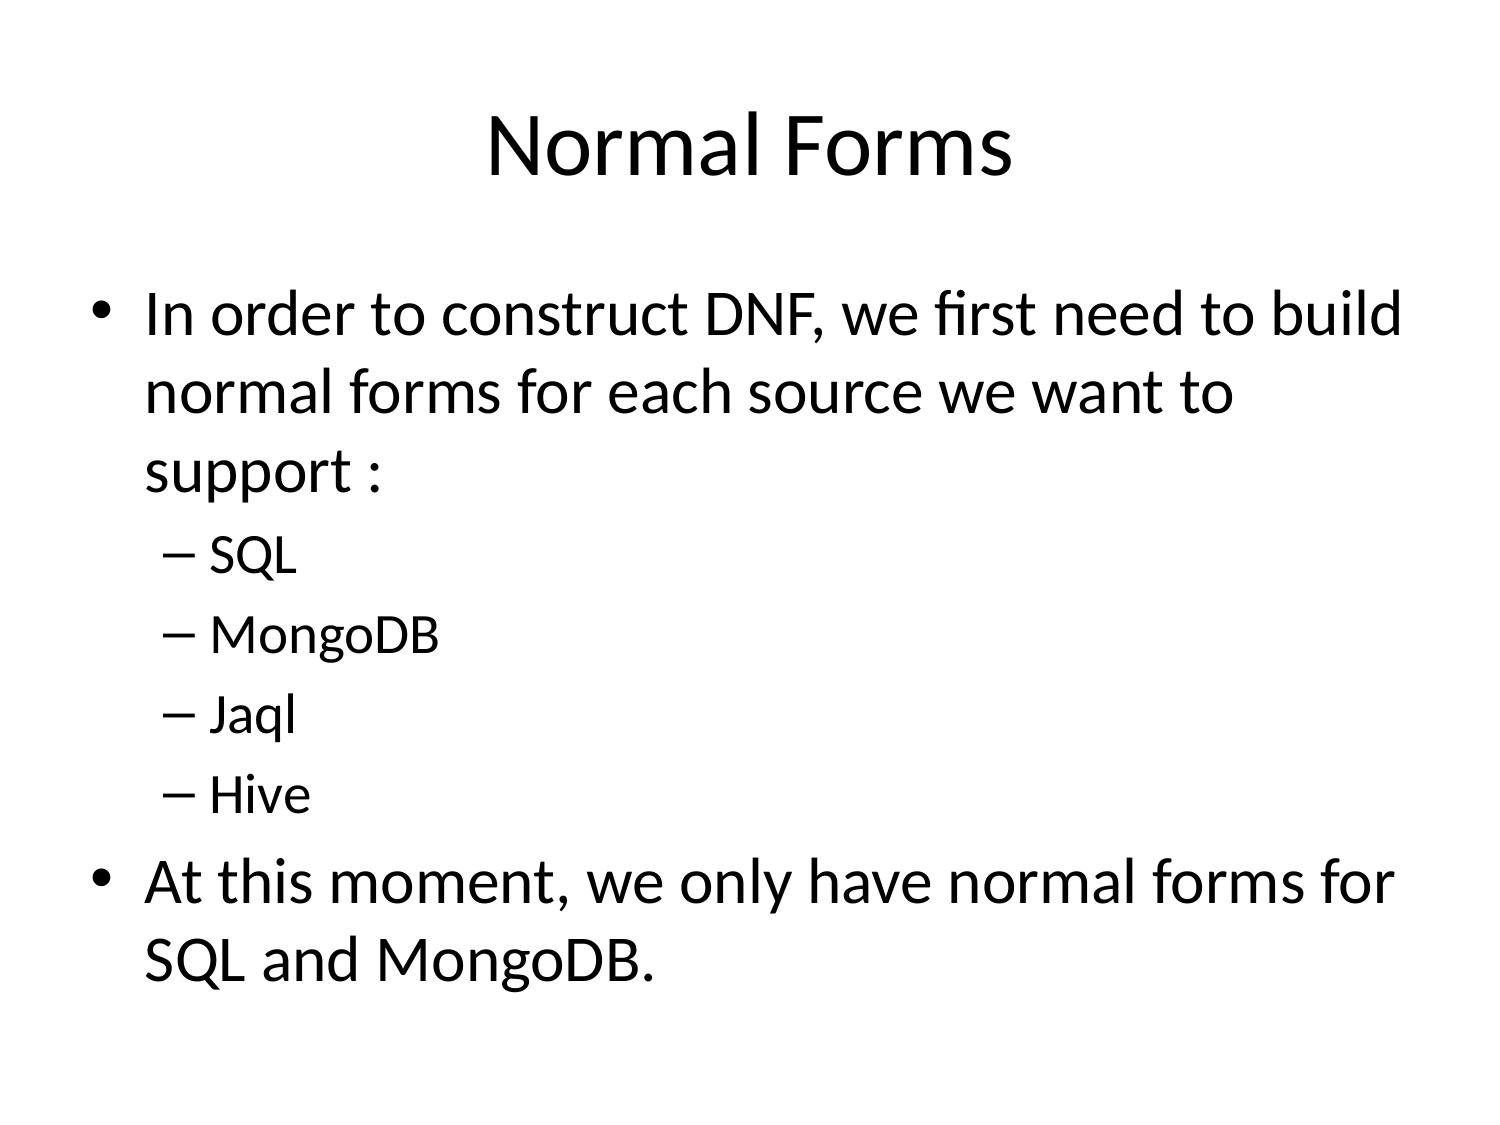

# Normal Forms
In order to construct DNF, we first need to build normal forms for each source we want to support :
SQL
MongoDB
Jaql
Hive
At this moment, we only have normal forms for SQL and MongoDB.